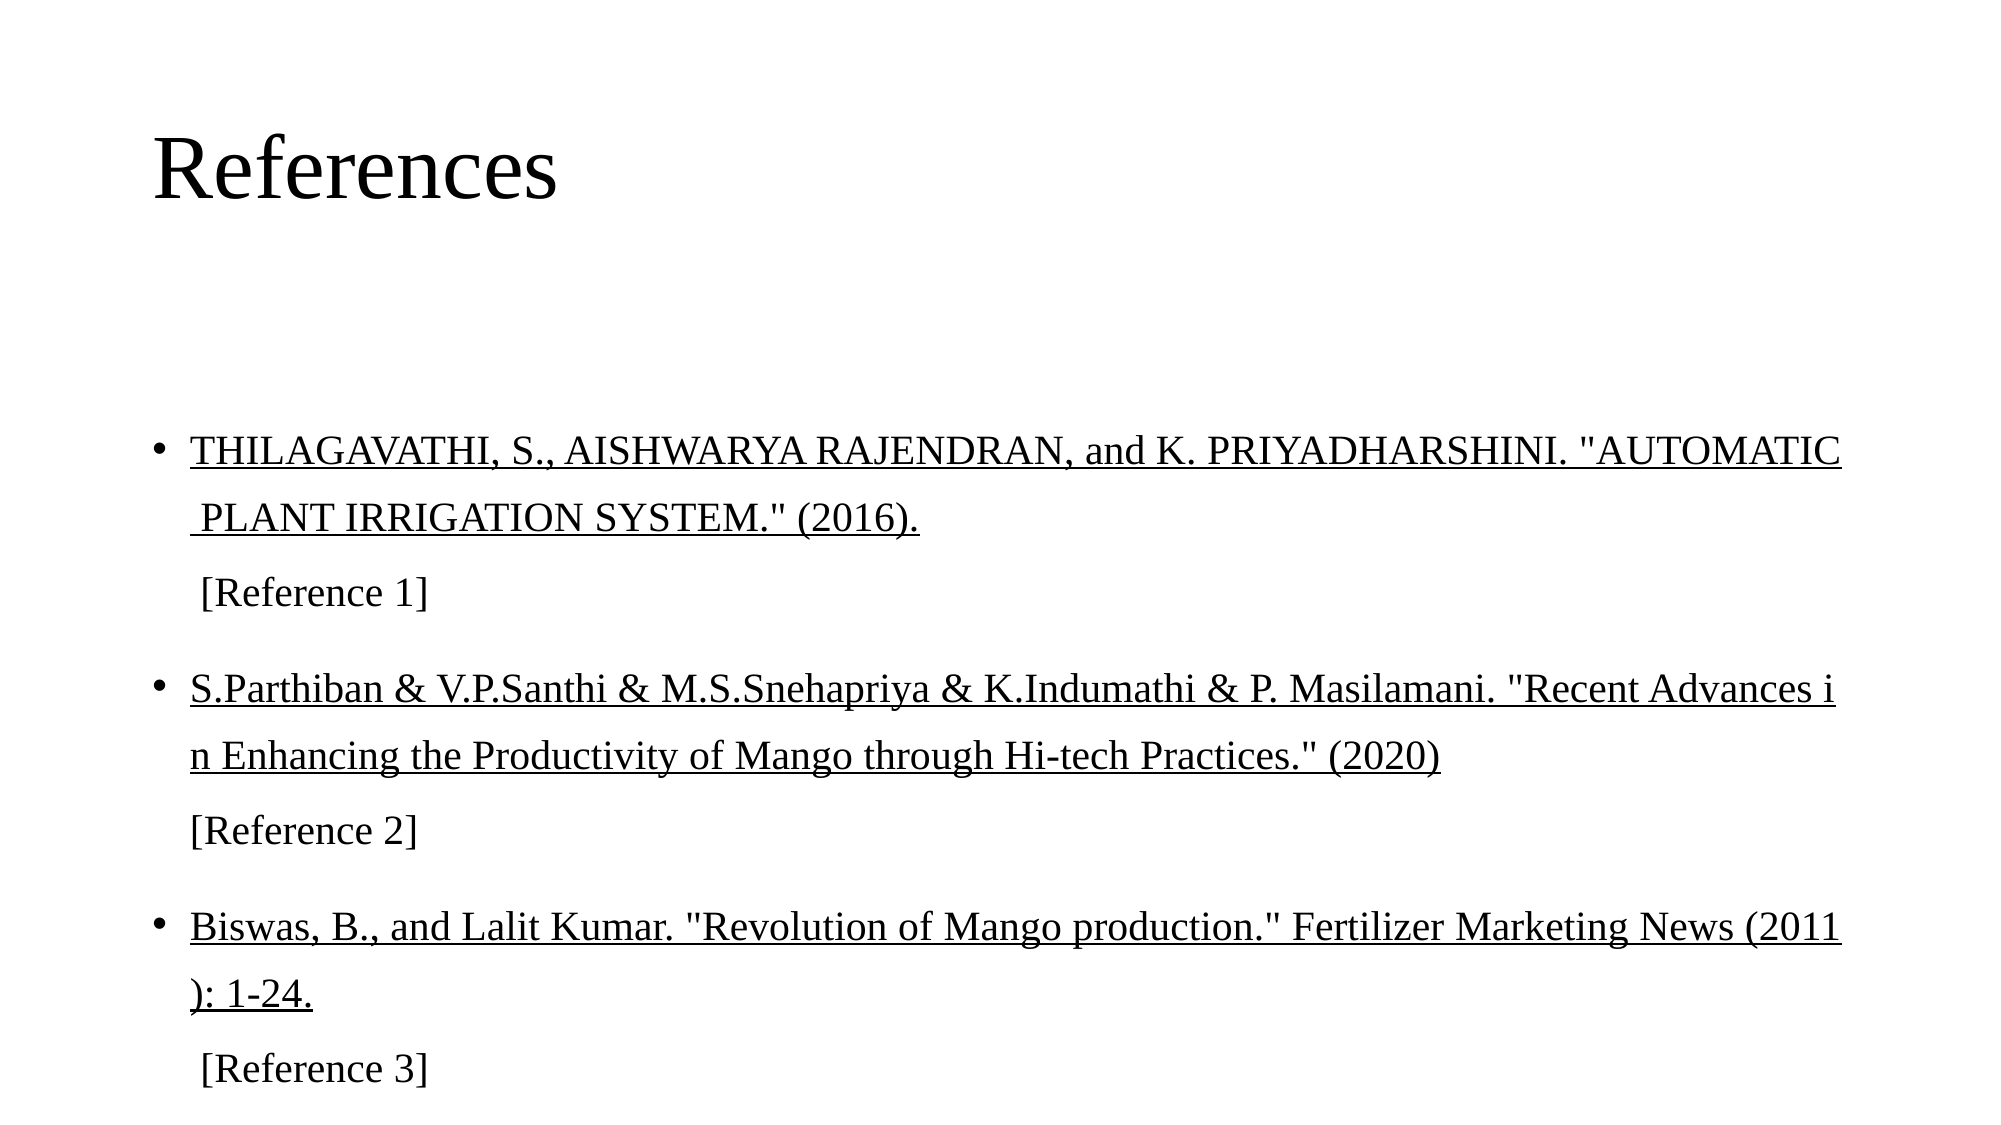

# References

THILAGAVATHI, S., AISHWARYA RAJENDRAN, and K. PRIYADHARSHINI. "AUTOMATIC PLANT IRRIGATION SYSTEM." (2016). [Reference 1]
S.Parthiban & V.P.Santhi & M.S.Snehapriya & K.Indumathi & P. Masilamani. "Recent Advances in Enhancing the Productivity of Mango through Hi-tech Practices." (2020)[Reference 2]
Biswas, B., and Lalit Kumar. "Revolution of Mango production." Fertilizer Marketing News (2011): 1-24. [Reference 3]